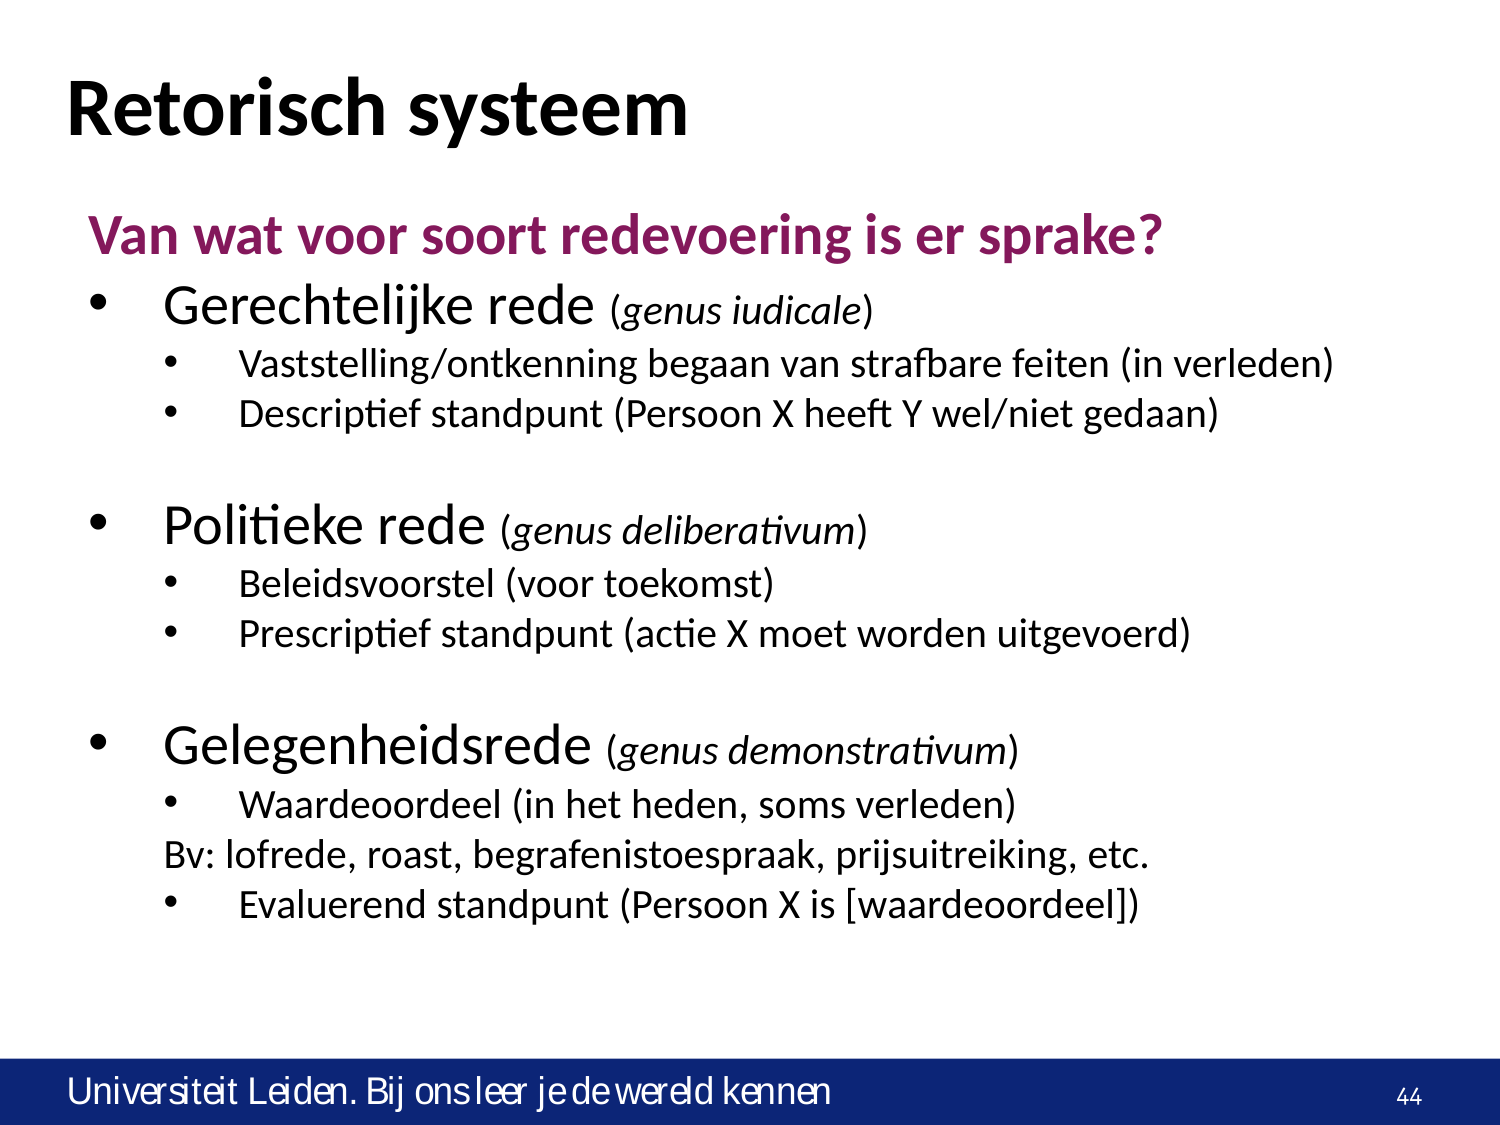

# Retorisch systeem
Van wat voor soort redevoering is er sprake?
Gerechtelijke rede (genus iudicale)
Vaststelling/ontkenning begaan van strafbare feiten (in verleden)
Descriptief standpunt (Persoon X heeft Y wel/niet gedaan)

Politieke rede (genus deliberativum)
Beleidsvoorstel (voor toekomst)
Prescriptief standpunt (actie X moet worden uitgevoerd)

Gelegenheidsrede (genus demonstrativum)
Waardeoordeel (in het heden, soms verleden)
Bv: lofrede, roast, begrafenistoespraak, prijsuitreiking, etc.
Evaluerend standpunt (Persoon X is [waardeoordeel])